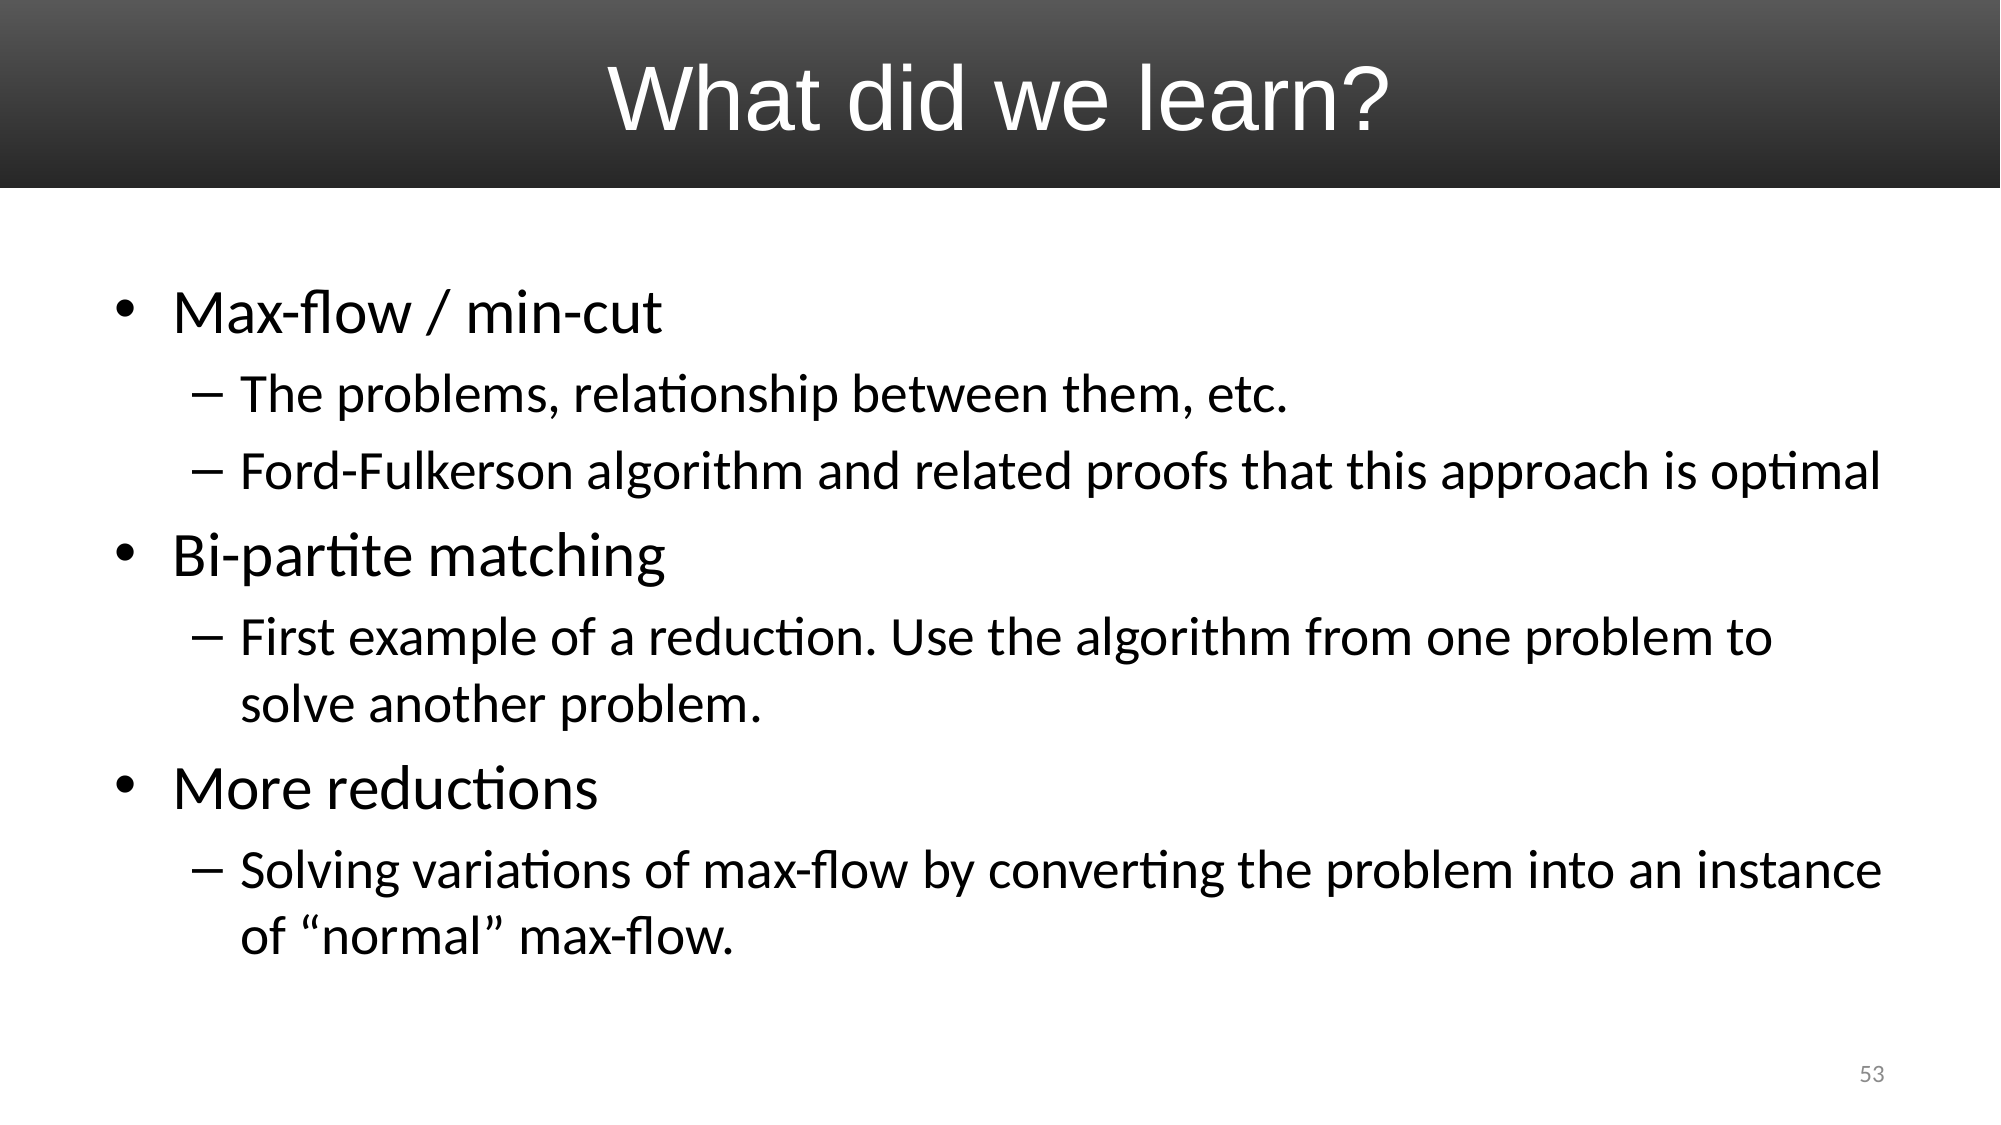

# What did we learn?
Max-flow / min-cut
The problems, relationship between them, etc.
Ford-Fulkerson algorithm and related proofs that this approach is optimal
Bi-partite matching
First example of a reduction. Use the algorithm from one problem to solve another problem.
More reductions
Solving variations of max-flow by converting the problem into an instance of “normal” max-flow.
53